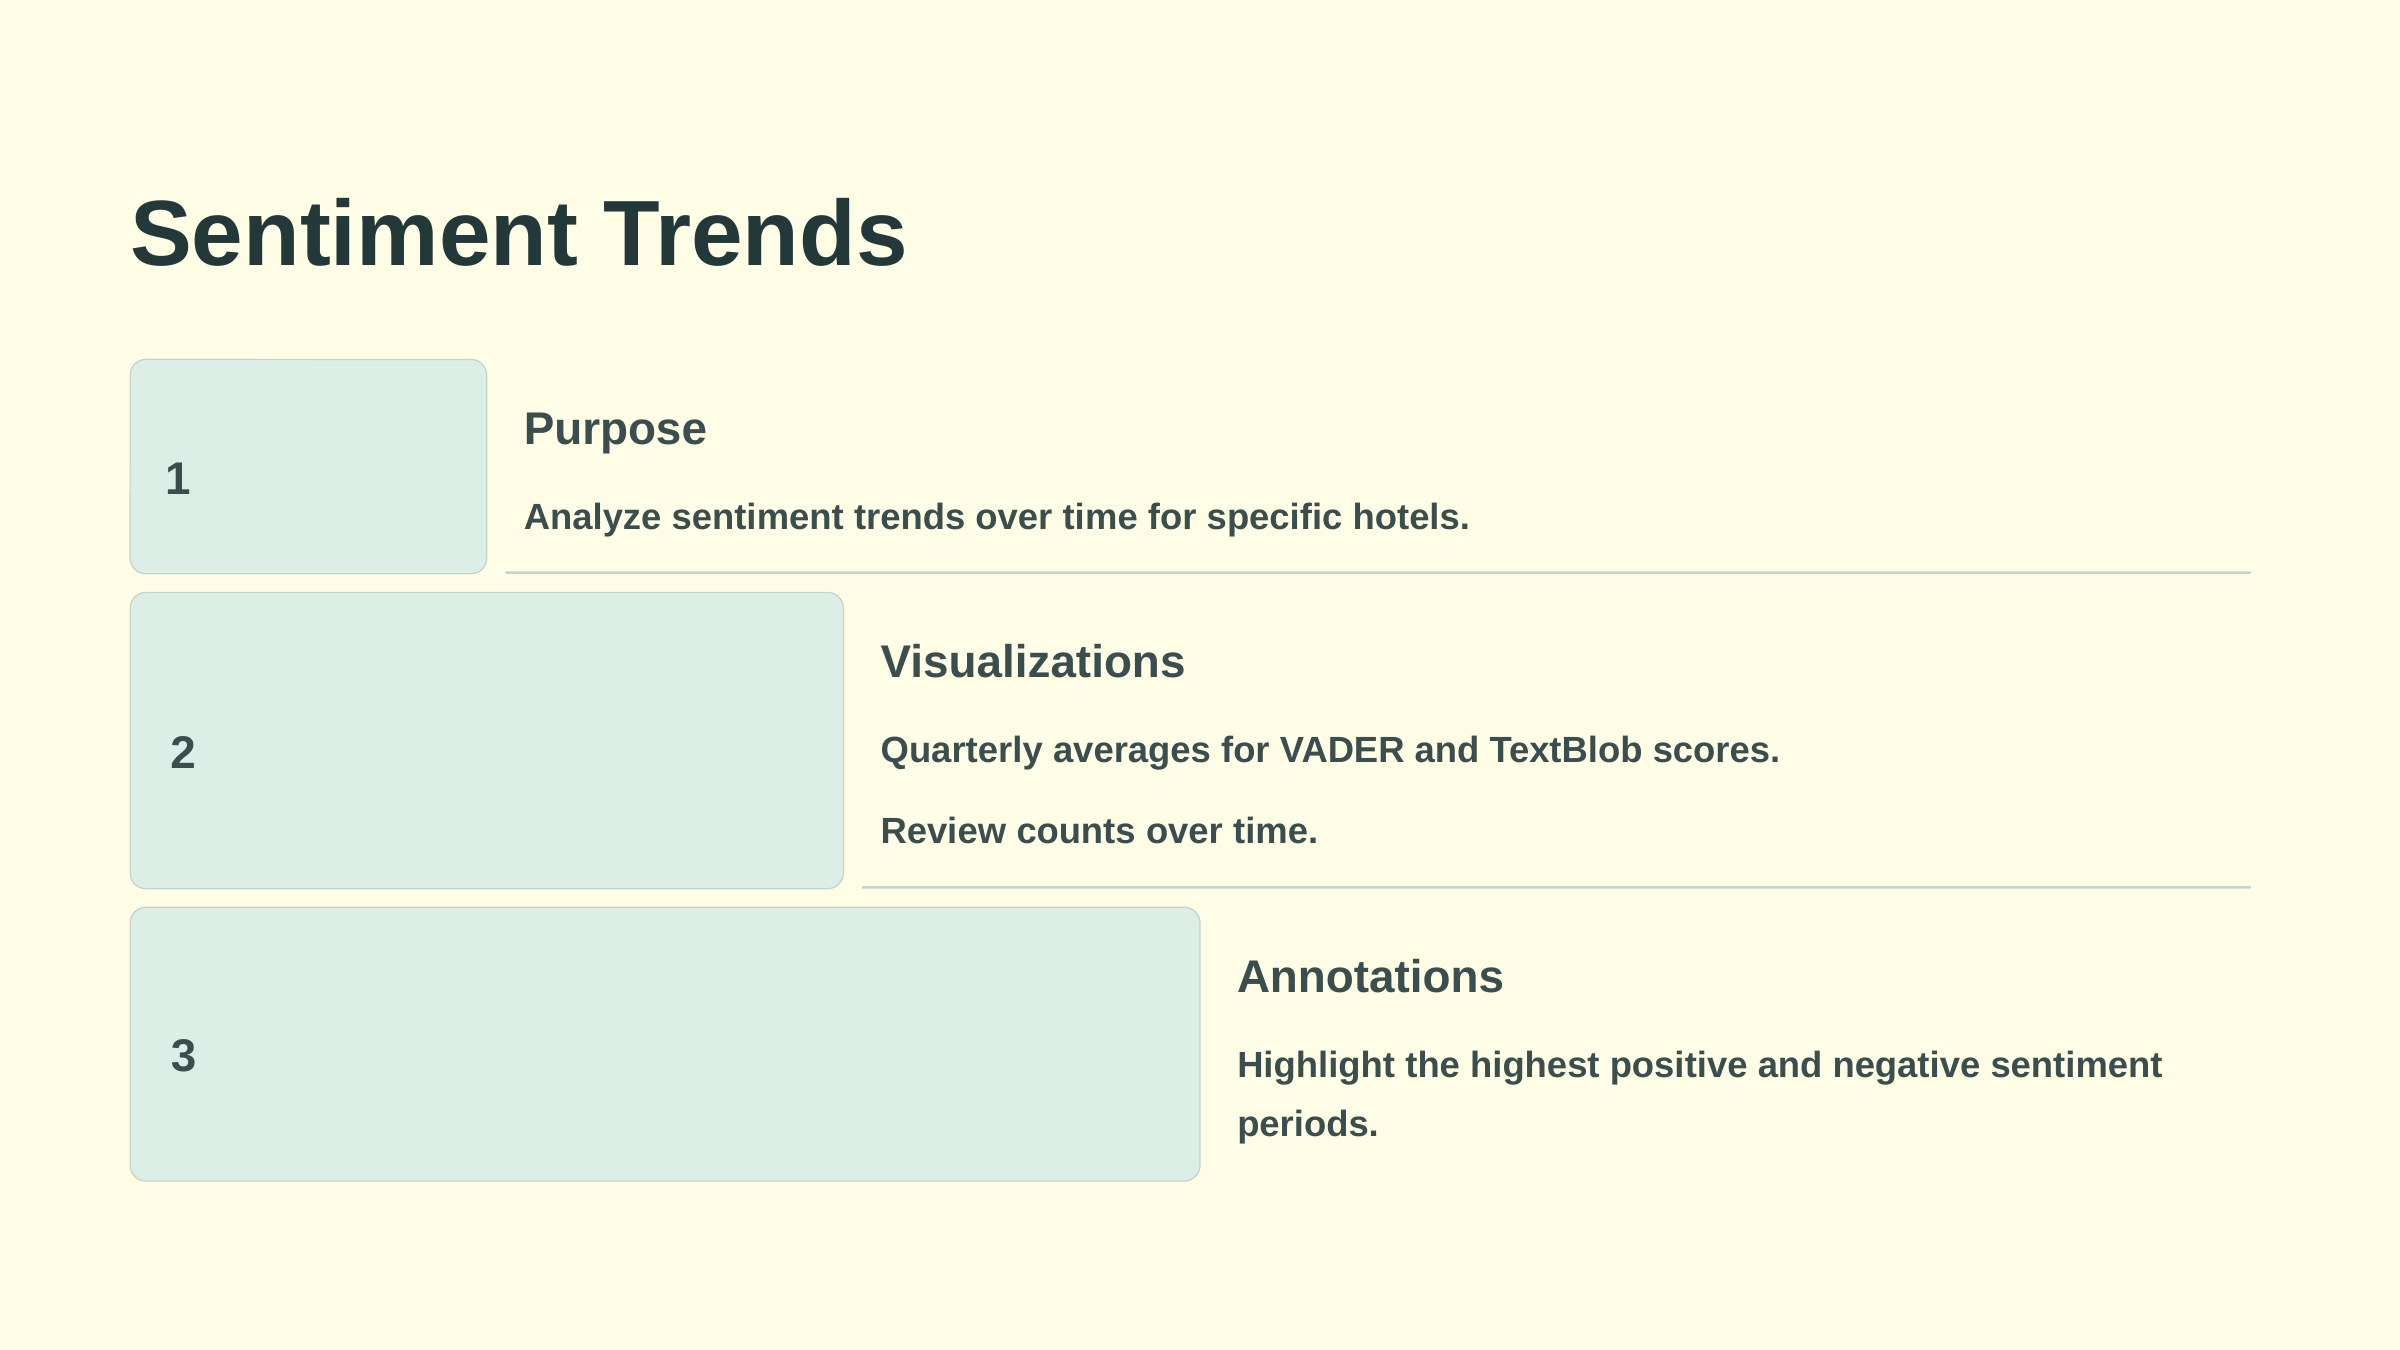

Sentiment Trends

Purpose
1
Analyze sentiment trends over time for specific hotels.

Visualizations
2
Quarterly averages for VADER and TextBlob scores.
Review counts over time.

Annotations
3
Highlight the highest positive and negative sentiment periods.